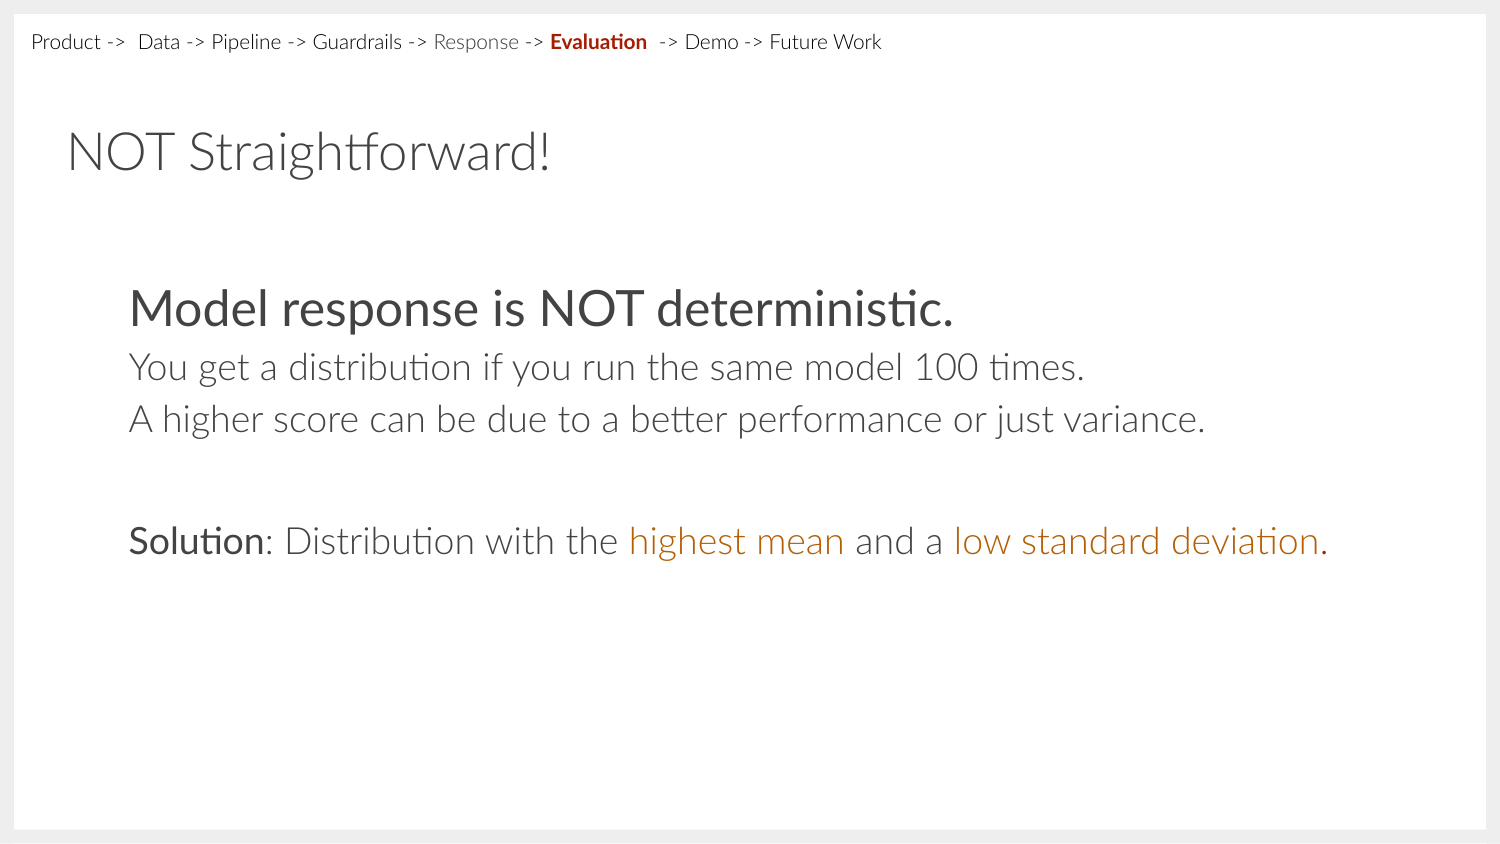

Product ->  Data -> Pipeline -> Guardrails -> Response -> Evaluation  -> Demo -> Future Work
# NOT Straightforward!
Model response is NOT deterministic.
You get a distribution if you run the same model 100 times.
A higher score can be due to a better performance or just variance.
Solution: Distribution with the highest mean and a low standard deviation.